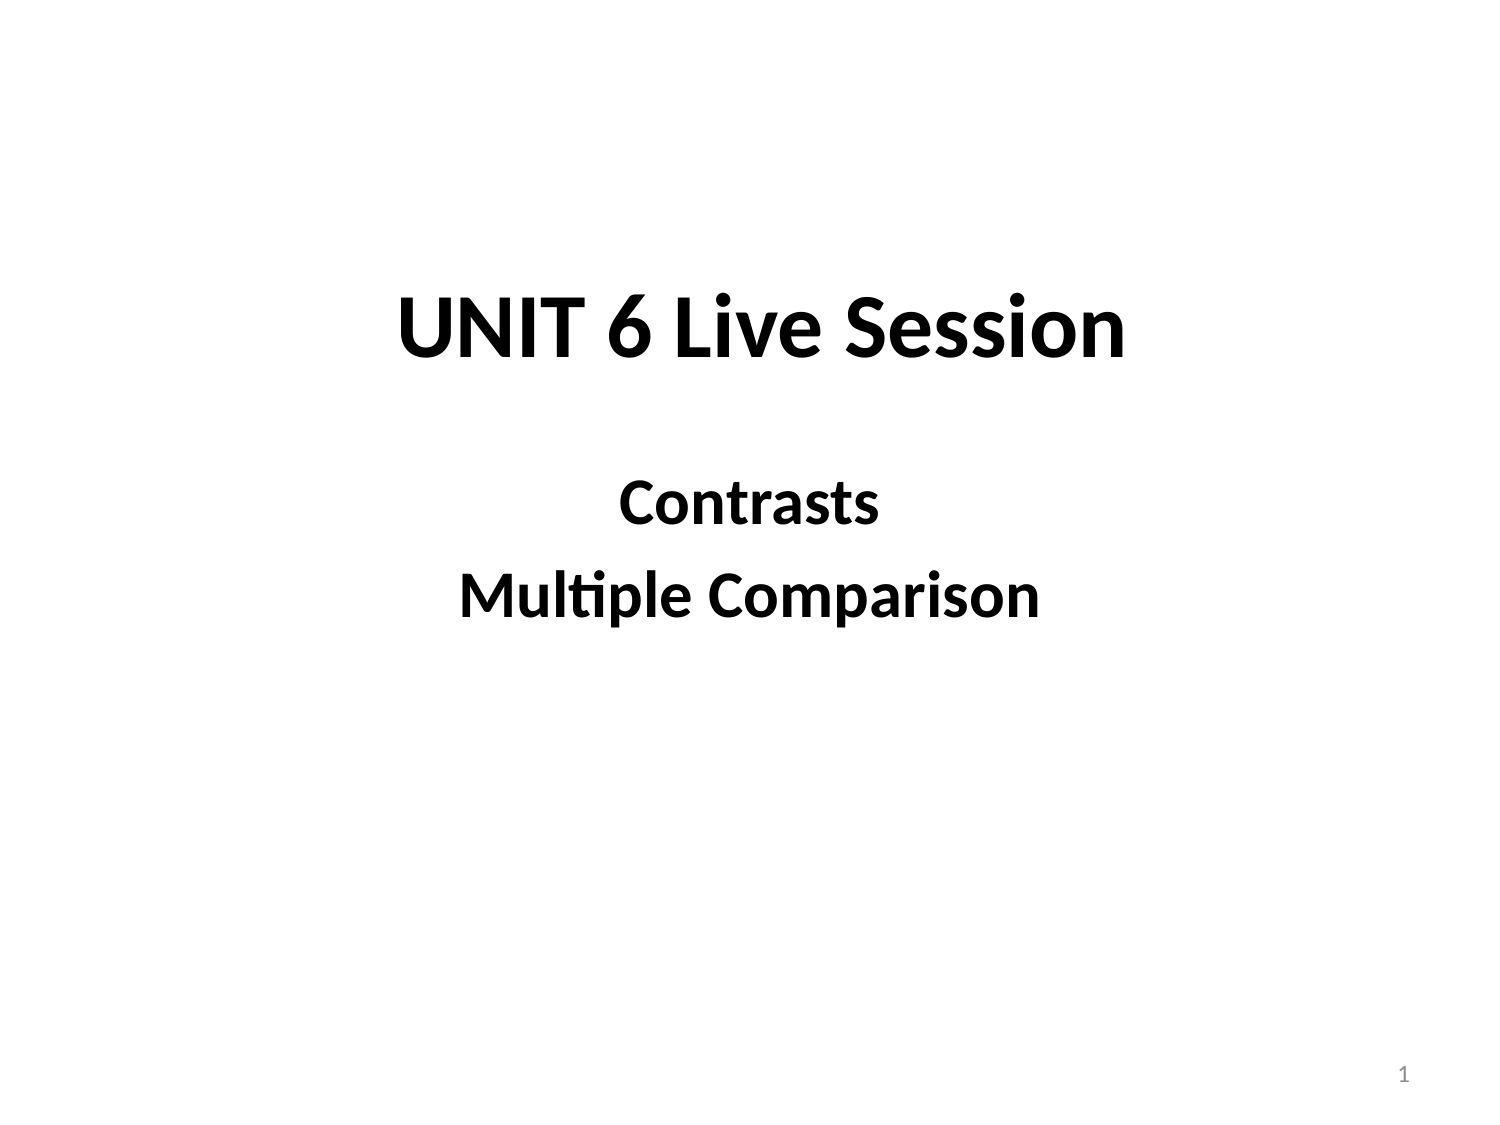

# UNIT 6 Live Session
Contrasts
Multiple Comparison
1